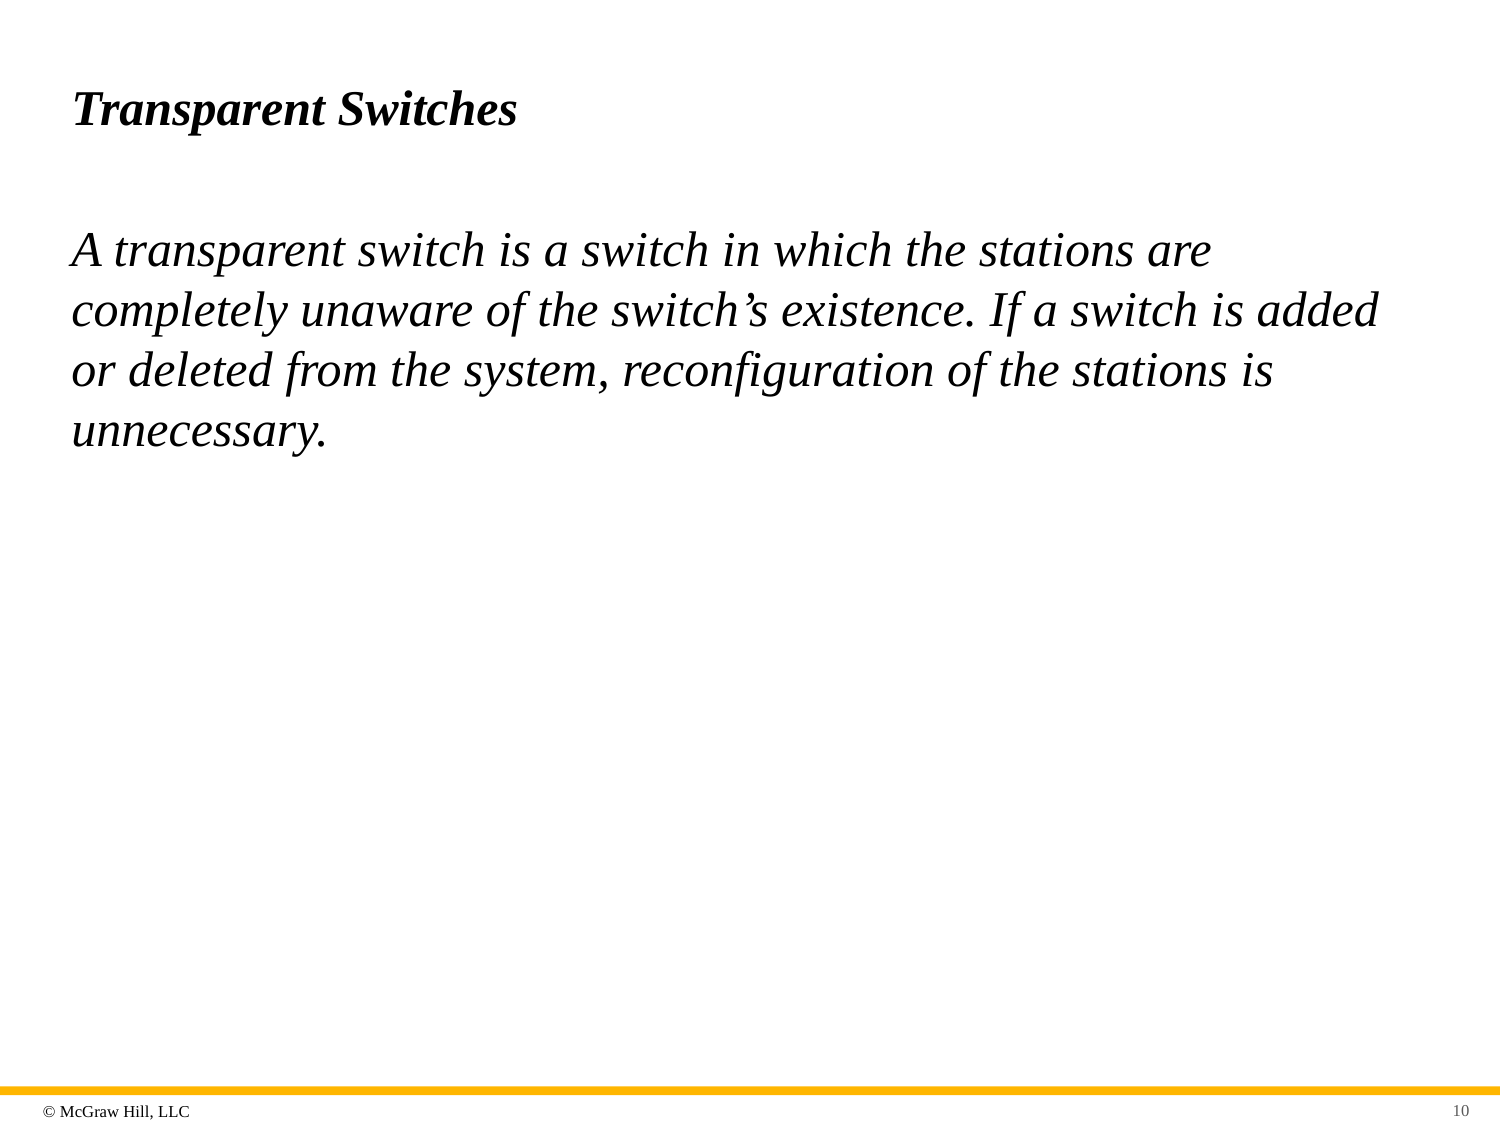

# Transparent Switches
A transparent switch is a switch in which the stations are completely unaware of the switch’s existence. If a switch is added or deleted from the system, reconfiguration of the stations is unnecessary.
10